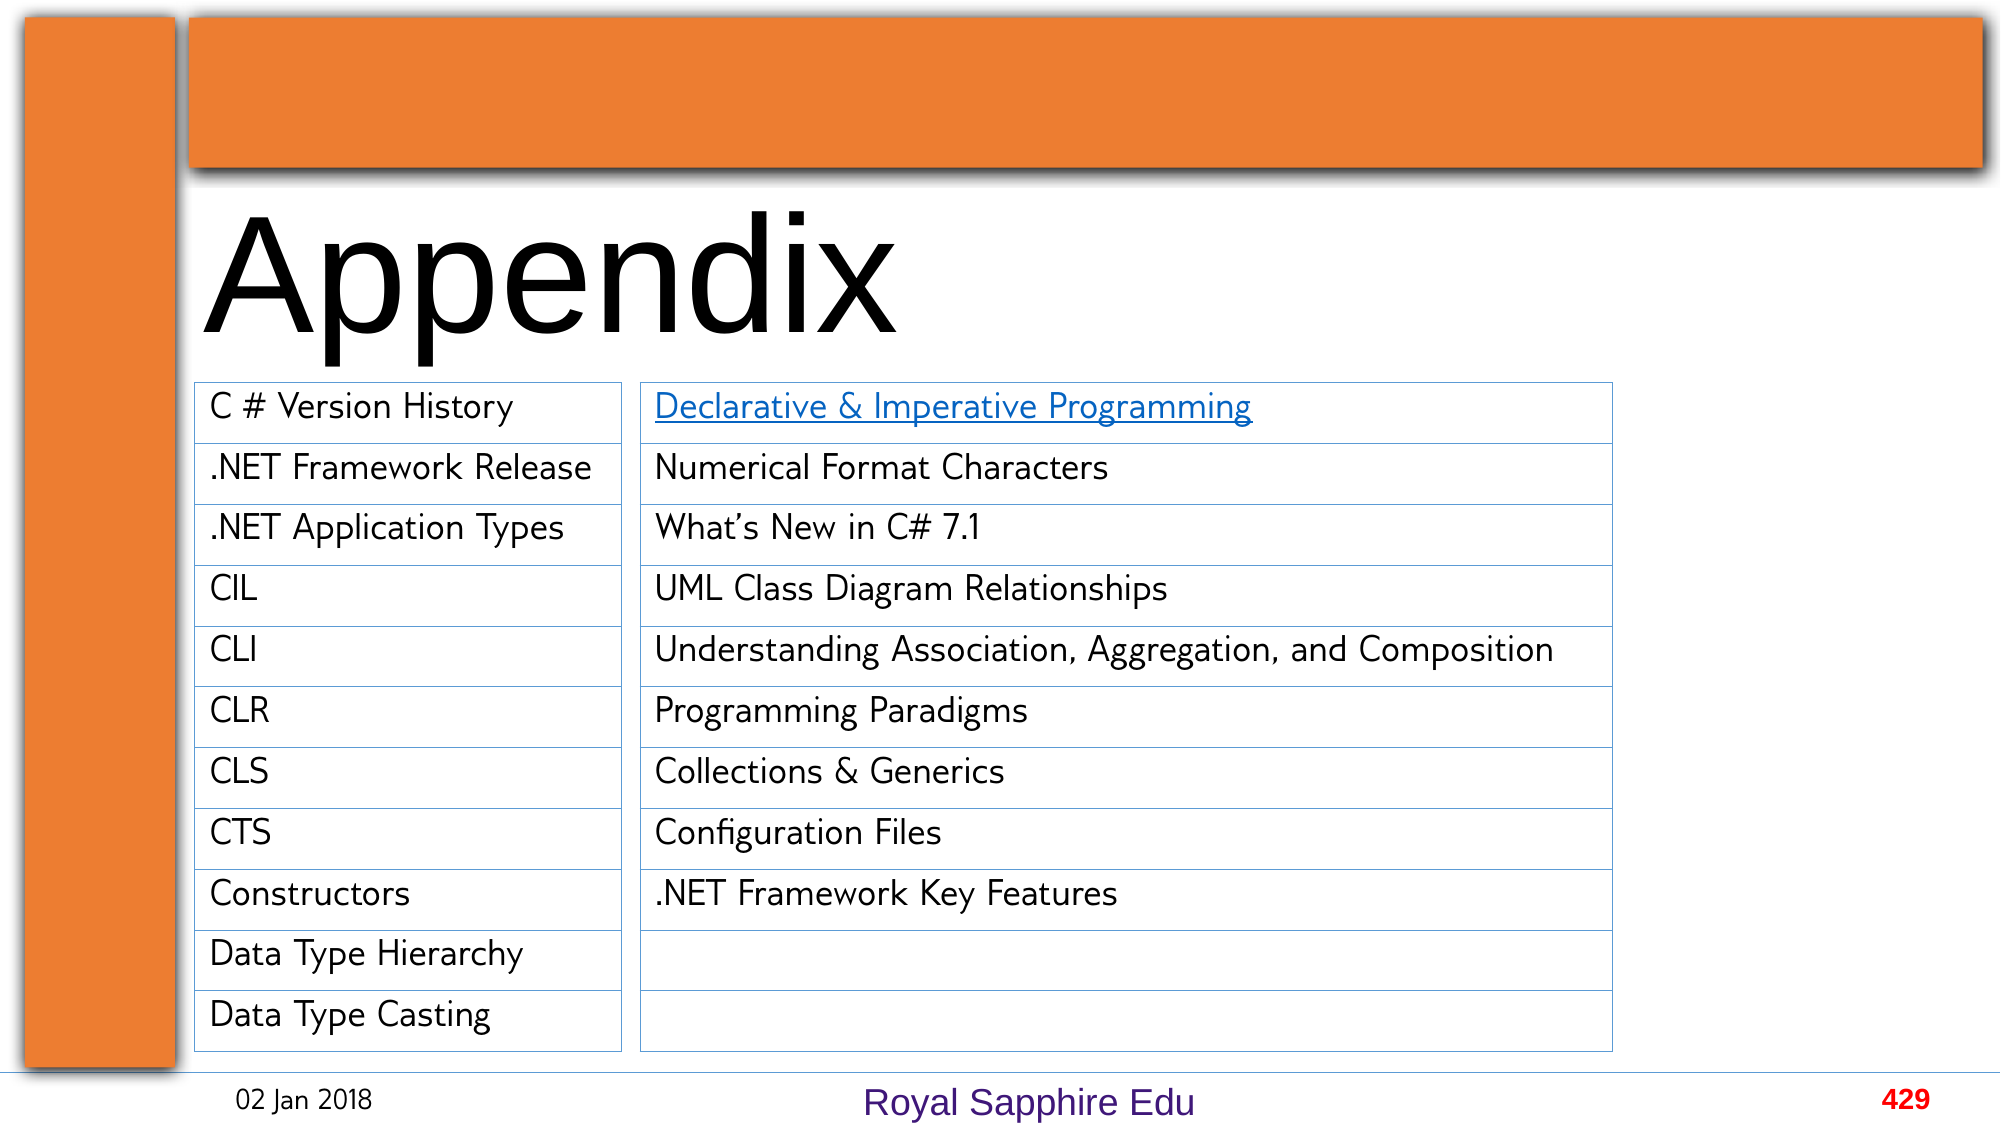

| C # Version History |
| --- |
| .NET Framework Release |
| .NET Application Types |
| CIL |
| CLI |
| CLR |
| CLS |
| CTS |
| Constructors |
| Data Type Hierarchy |
| Data Type Casting |
| Declarative & Imperative Programming |
| --- |
| Numerical Format Characters |
| What’s New in C# 7.1 |
| UML Class Diagram Relationships |
| Understanding Association, Aggregation, and Composition |
| Programming Paradigms |
| Collections & Generics |
| Configuration Files |
| .NET Framework Key Features |
|  |
|  |
02 Jan 2018
429